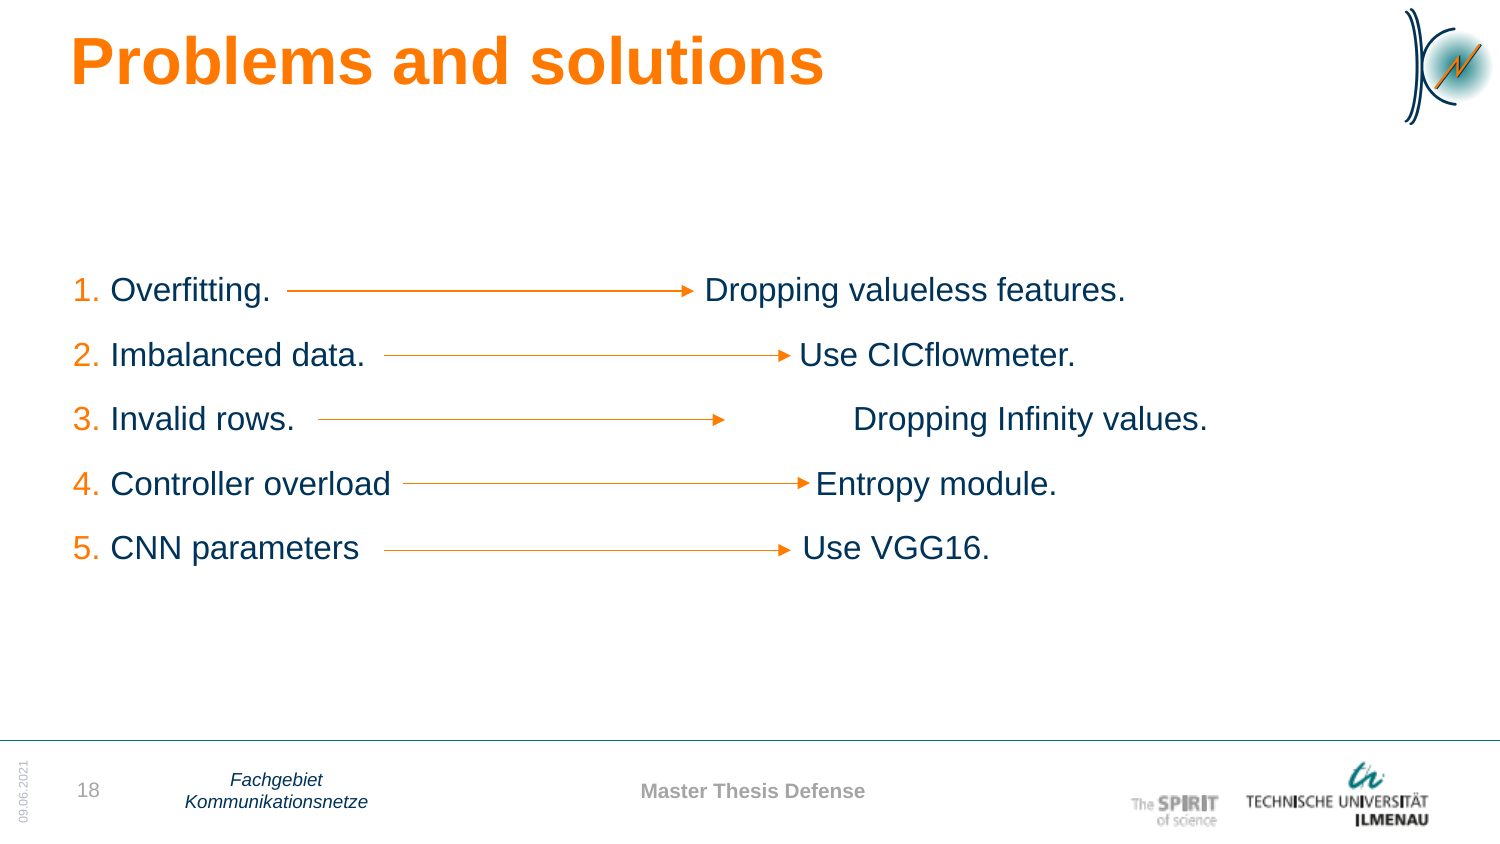

Problems and solutions
Overfitting.                                               Dropping valueless features.
Imbalanced data.                                               Use CICflowmeter.
Invalid rows.	                                                Dropping Infinity values.
Controller overload                                              Entropy module.
CNN parameters                                                Use VGG16.
18
Master Thesis Defense
09.06.2021